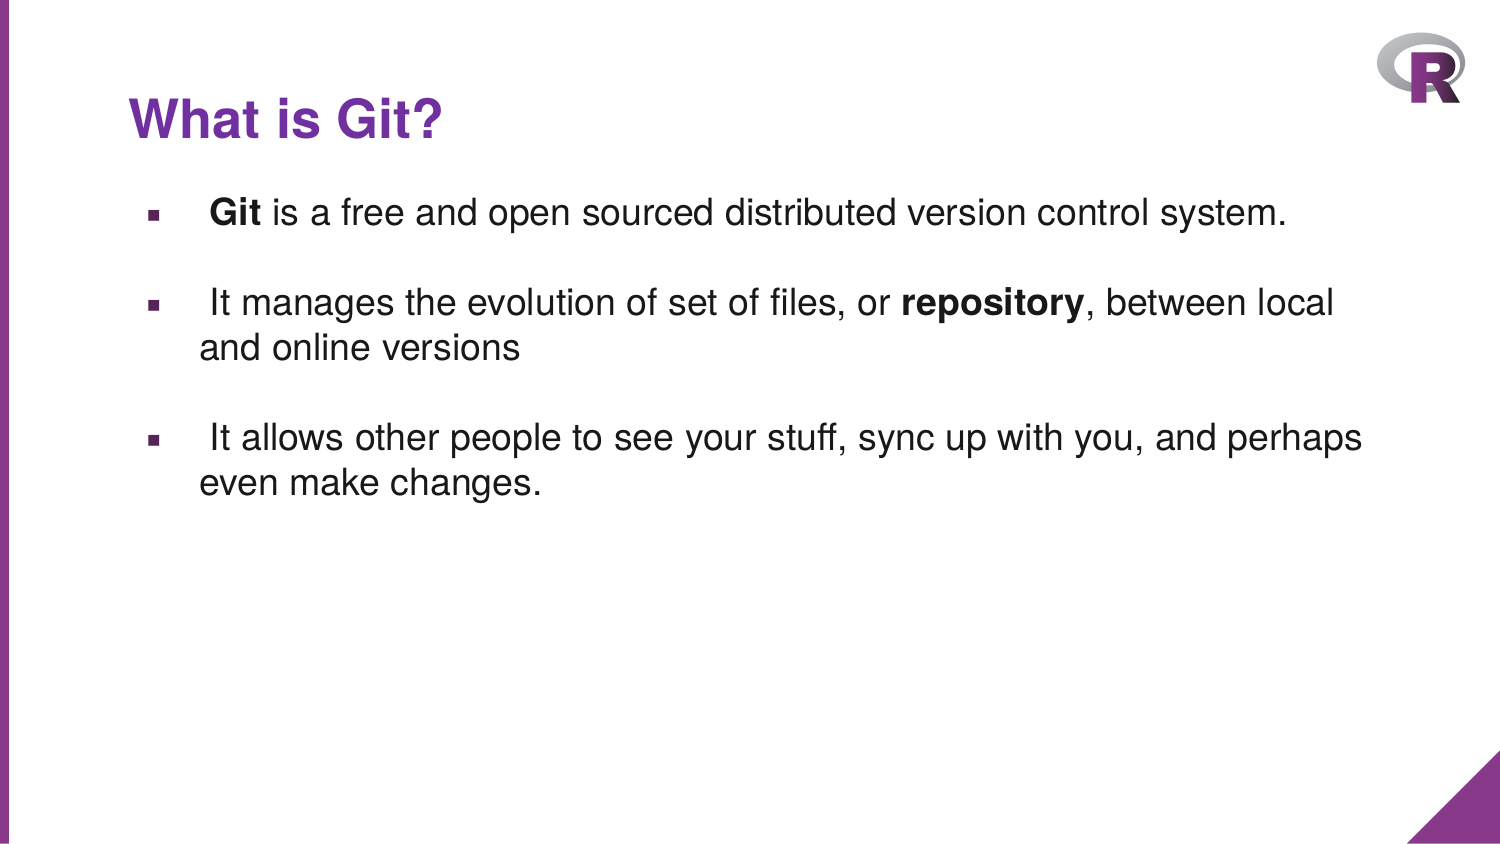

# What is Git?
 Git is a free and open sourced distributed version control system.

 It manages the evolution of set of files, or repository, between local and online versions

 It allows other people to see your stuff, sync up with you, and perhaps even make changes.